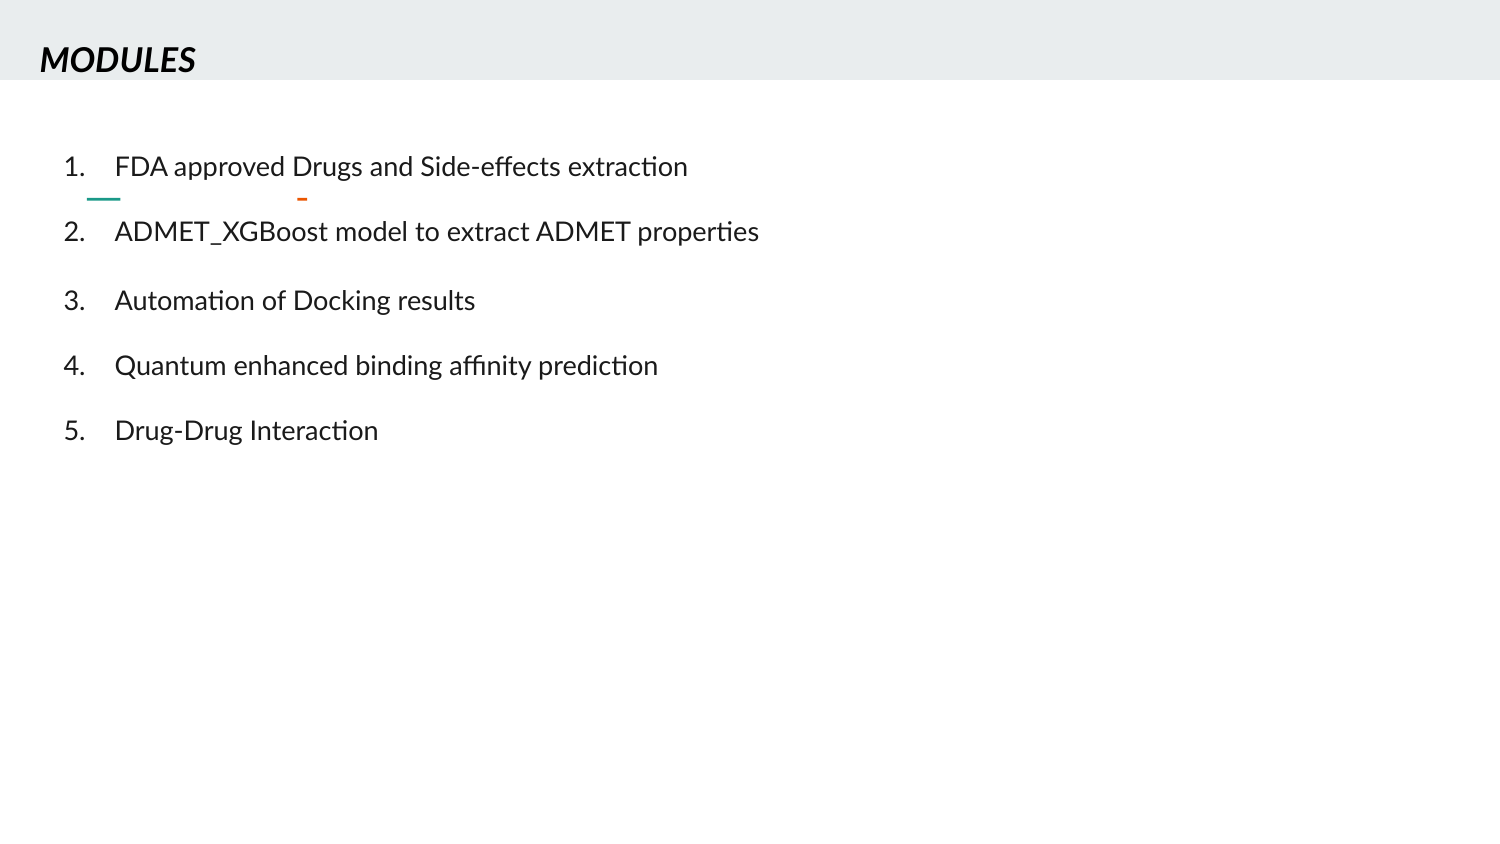

# MODULES

FDA approved Drugs and Side-effects extraction

ADMET_XGBoost model to extract ADMET properties

Automation of Docking results

Quantum enhanced binding affinity prediction

Drug-Drug Interaction